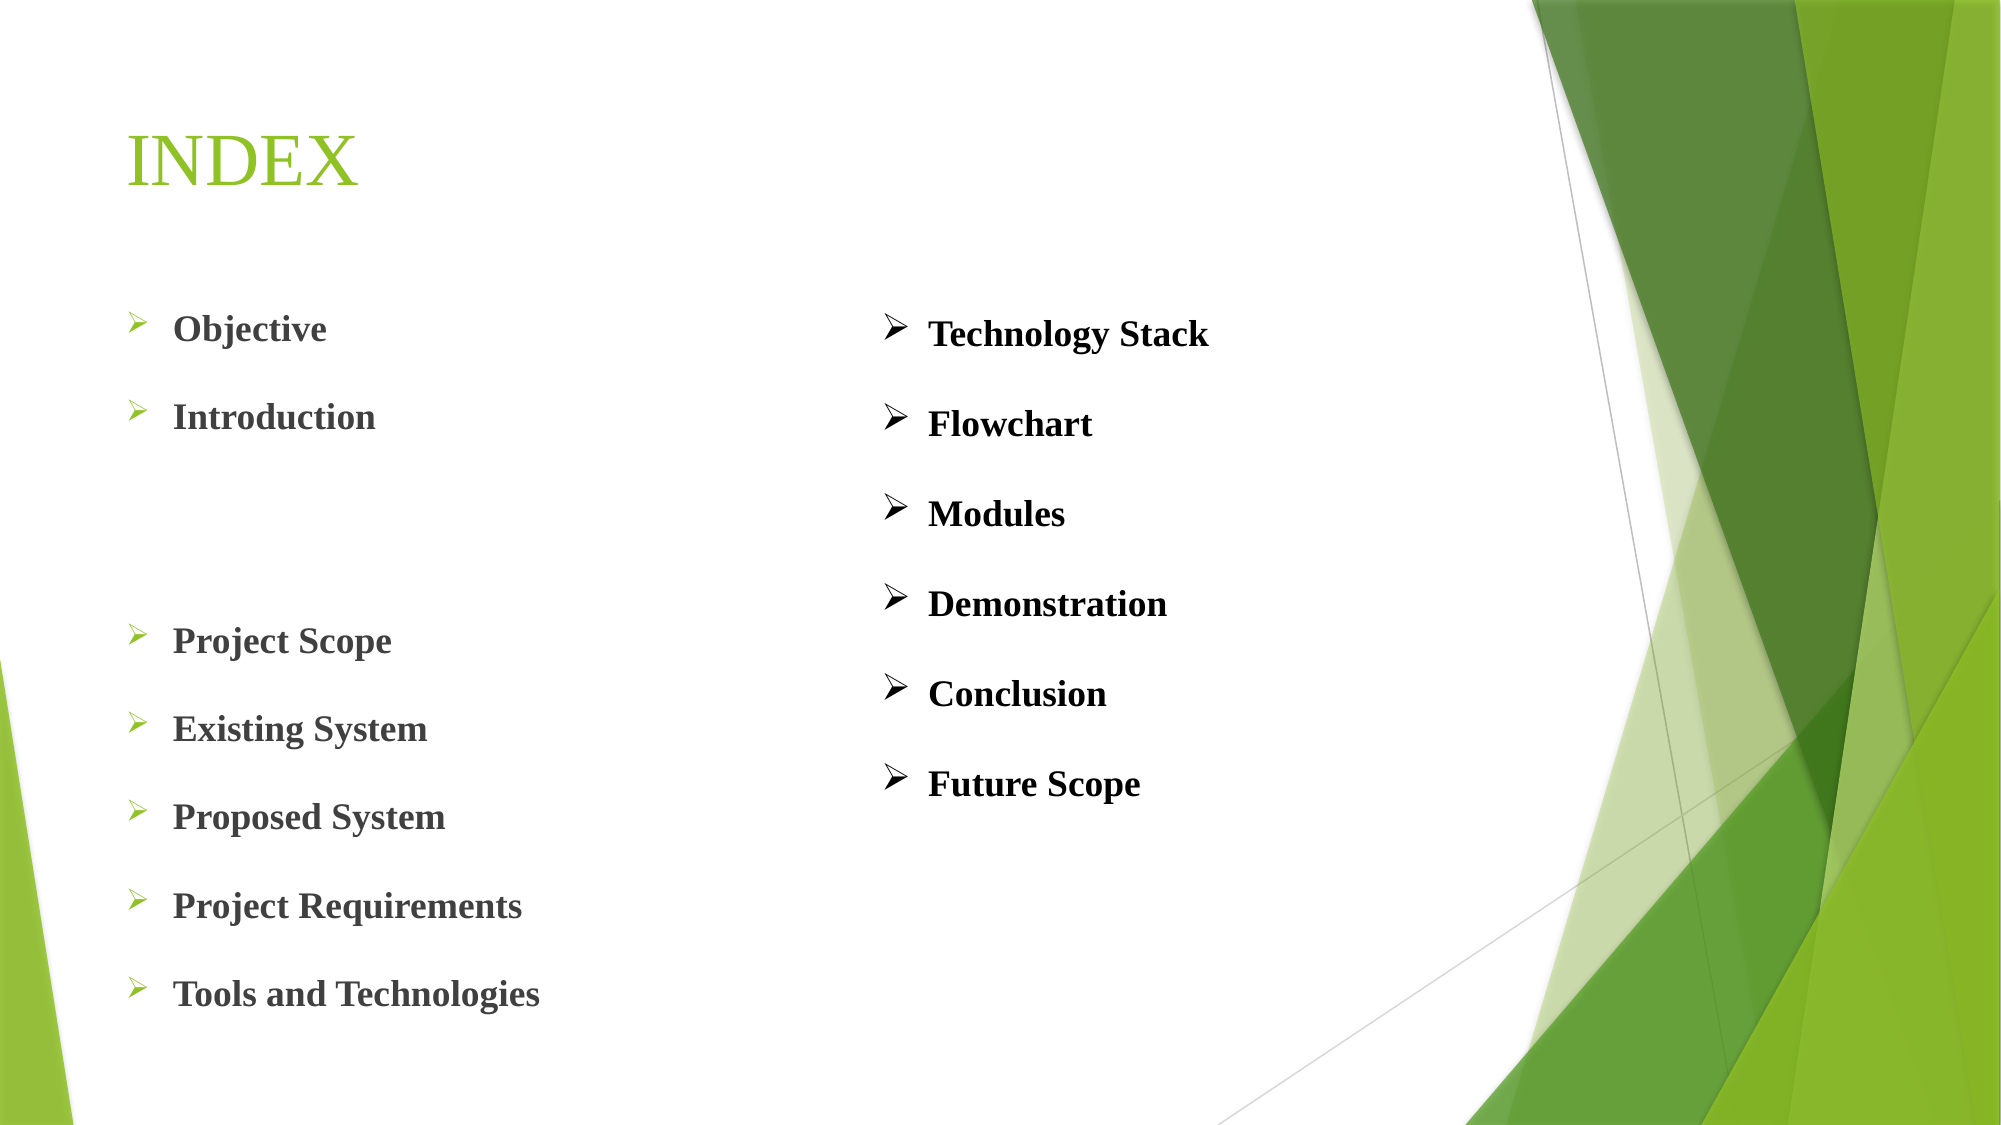

# INDEX
Technology Stack
Flowchart
Modules
Demonstration
Conclusion
Future Scope
Objective
Introduction
Project Scope
Existing System
Proposed System
Project Requirements
Tools and Technologies